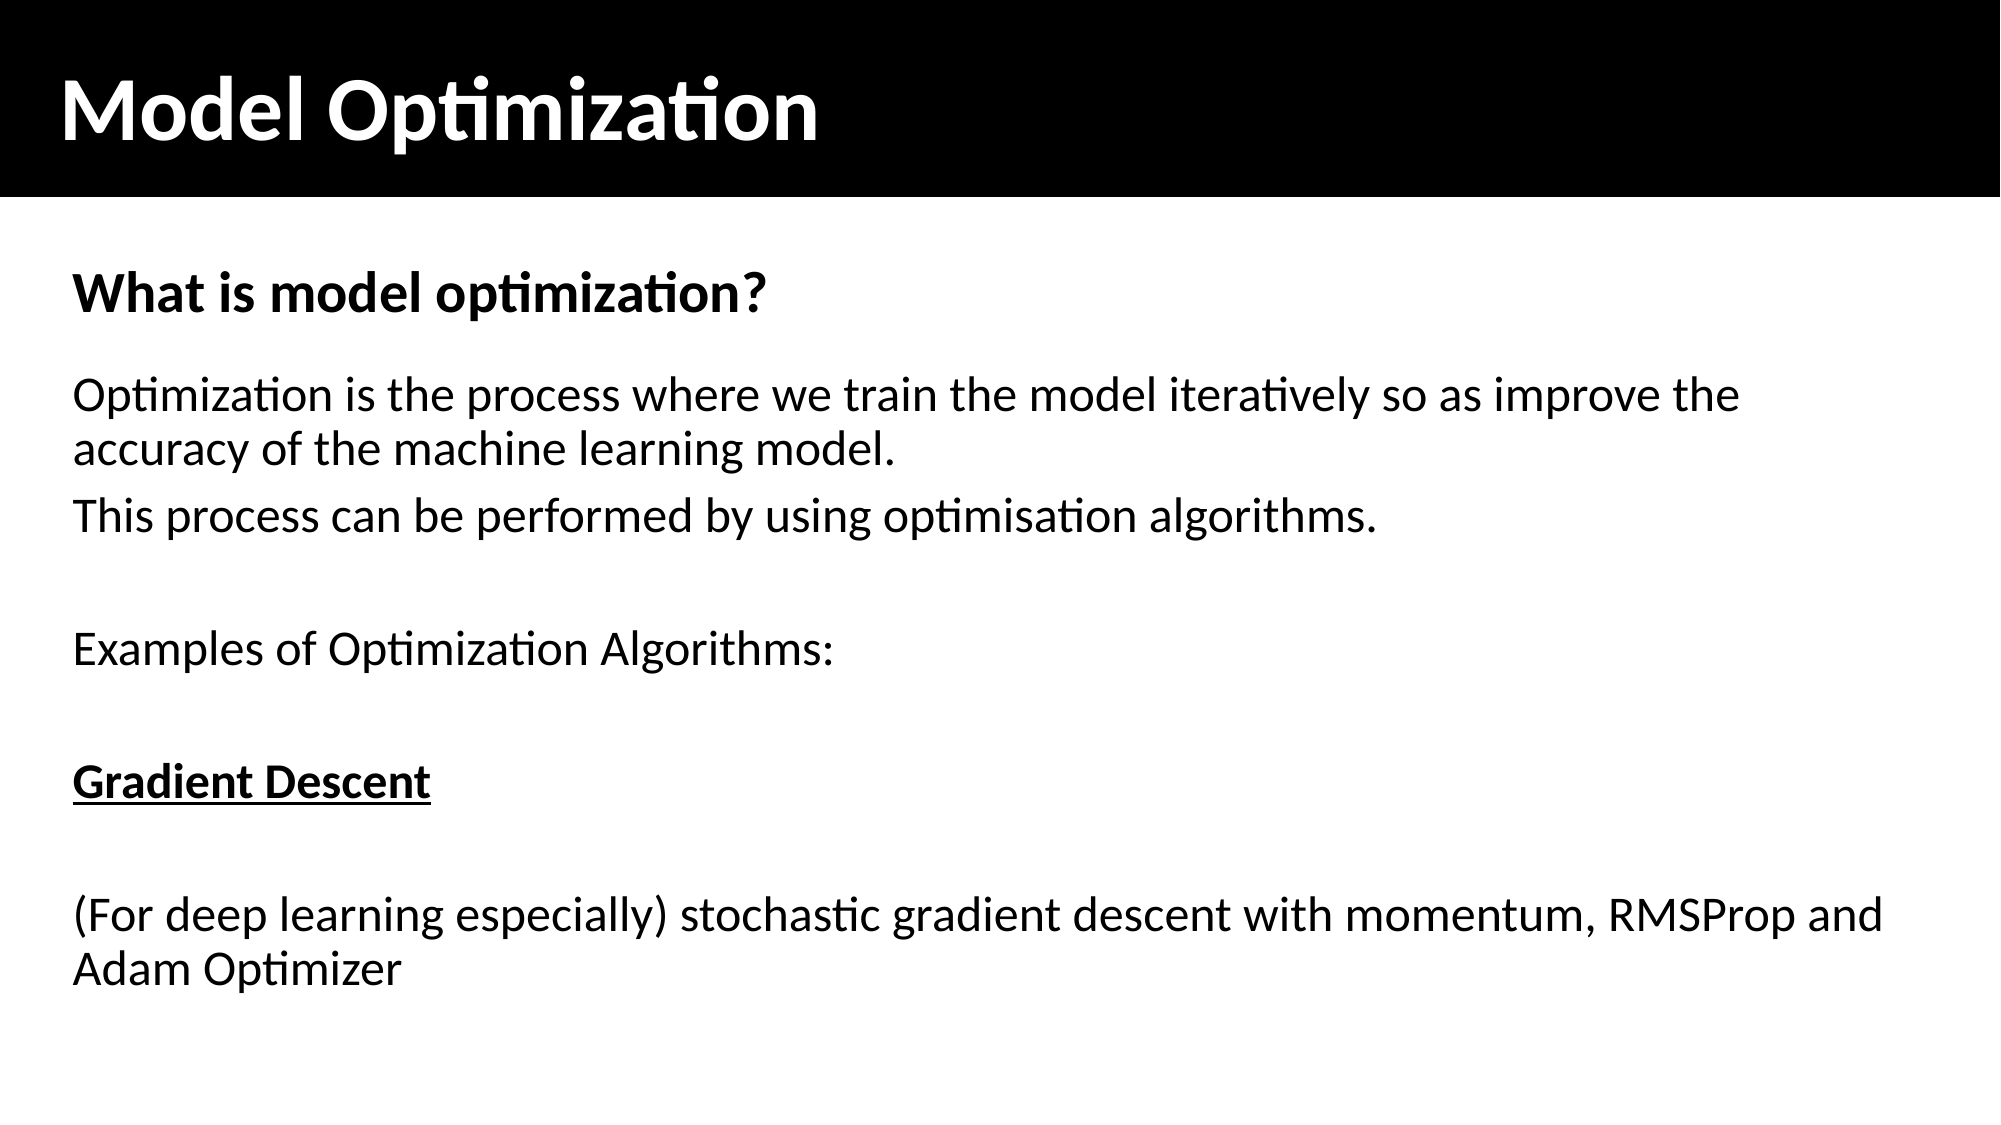

Model Optimization
What is model optimization?
Optimization is the process where we train the model iteratively so as improve the accuracy of the machine learning model.
This process can be performed by using optimisation algorithms.

Examples of Optimization Algorithms:

Gradient Descent

(For deep learning especially) stochastic gradient descent with momentum, RMSProp and Adam Optimizer